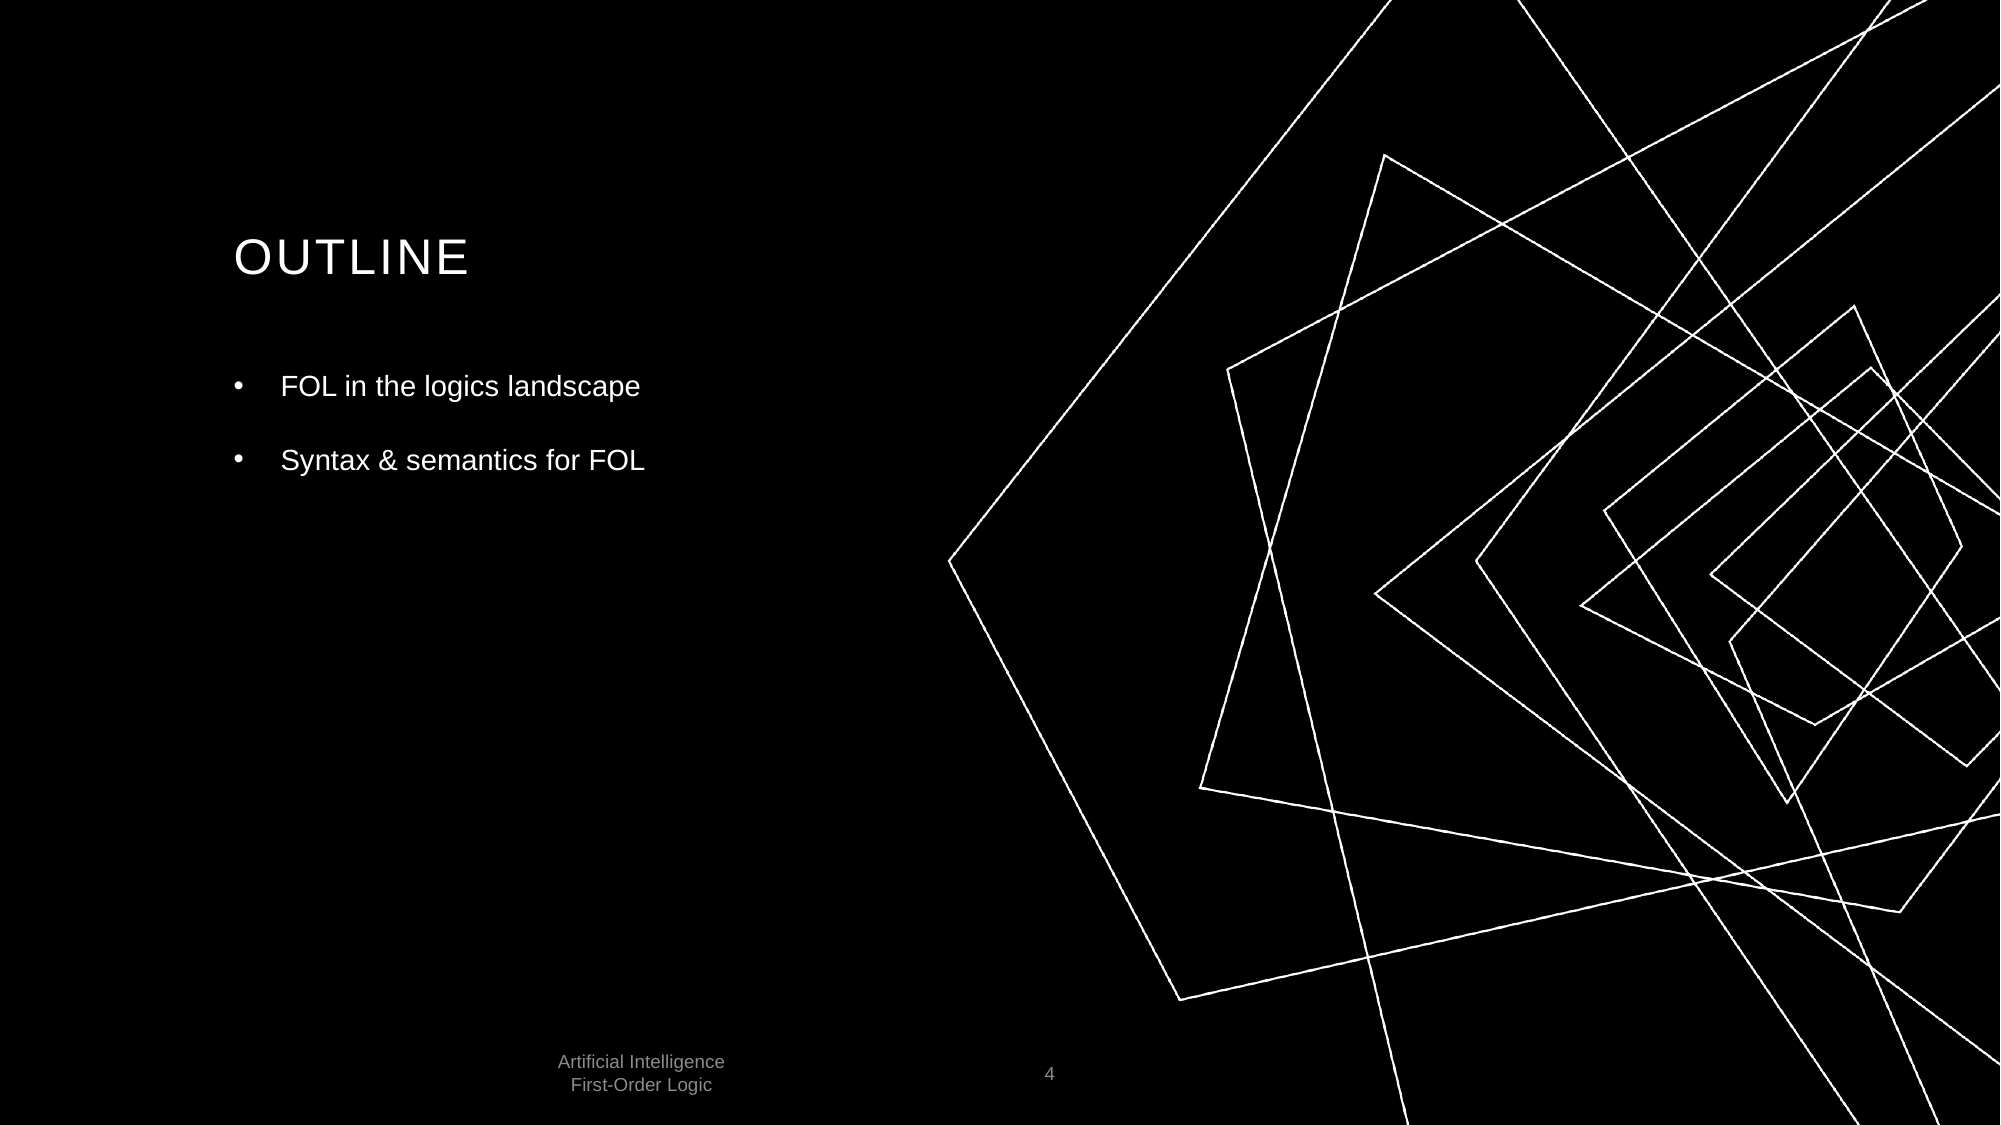

# Outline
FOL in the logics landscape
Syntax & semantics for FOL
Artificial Intelligence
First-Order Logic
4